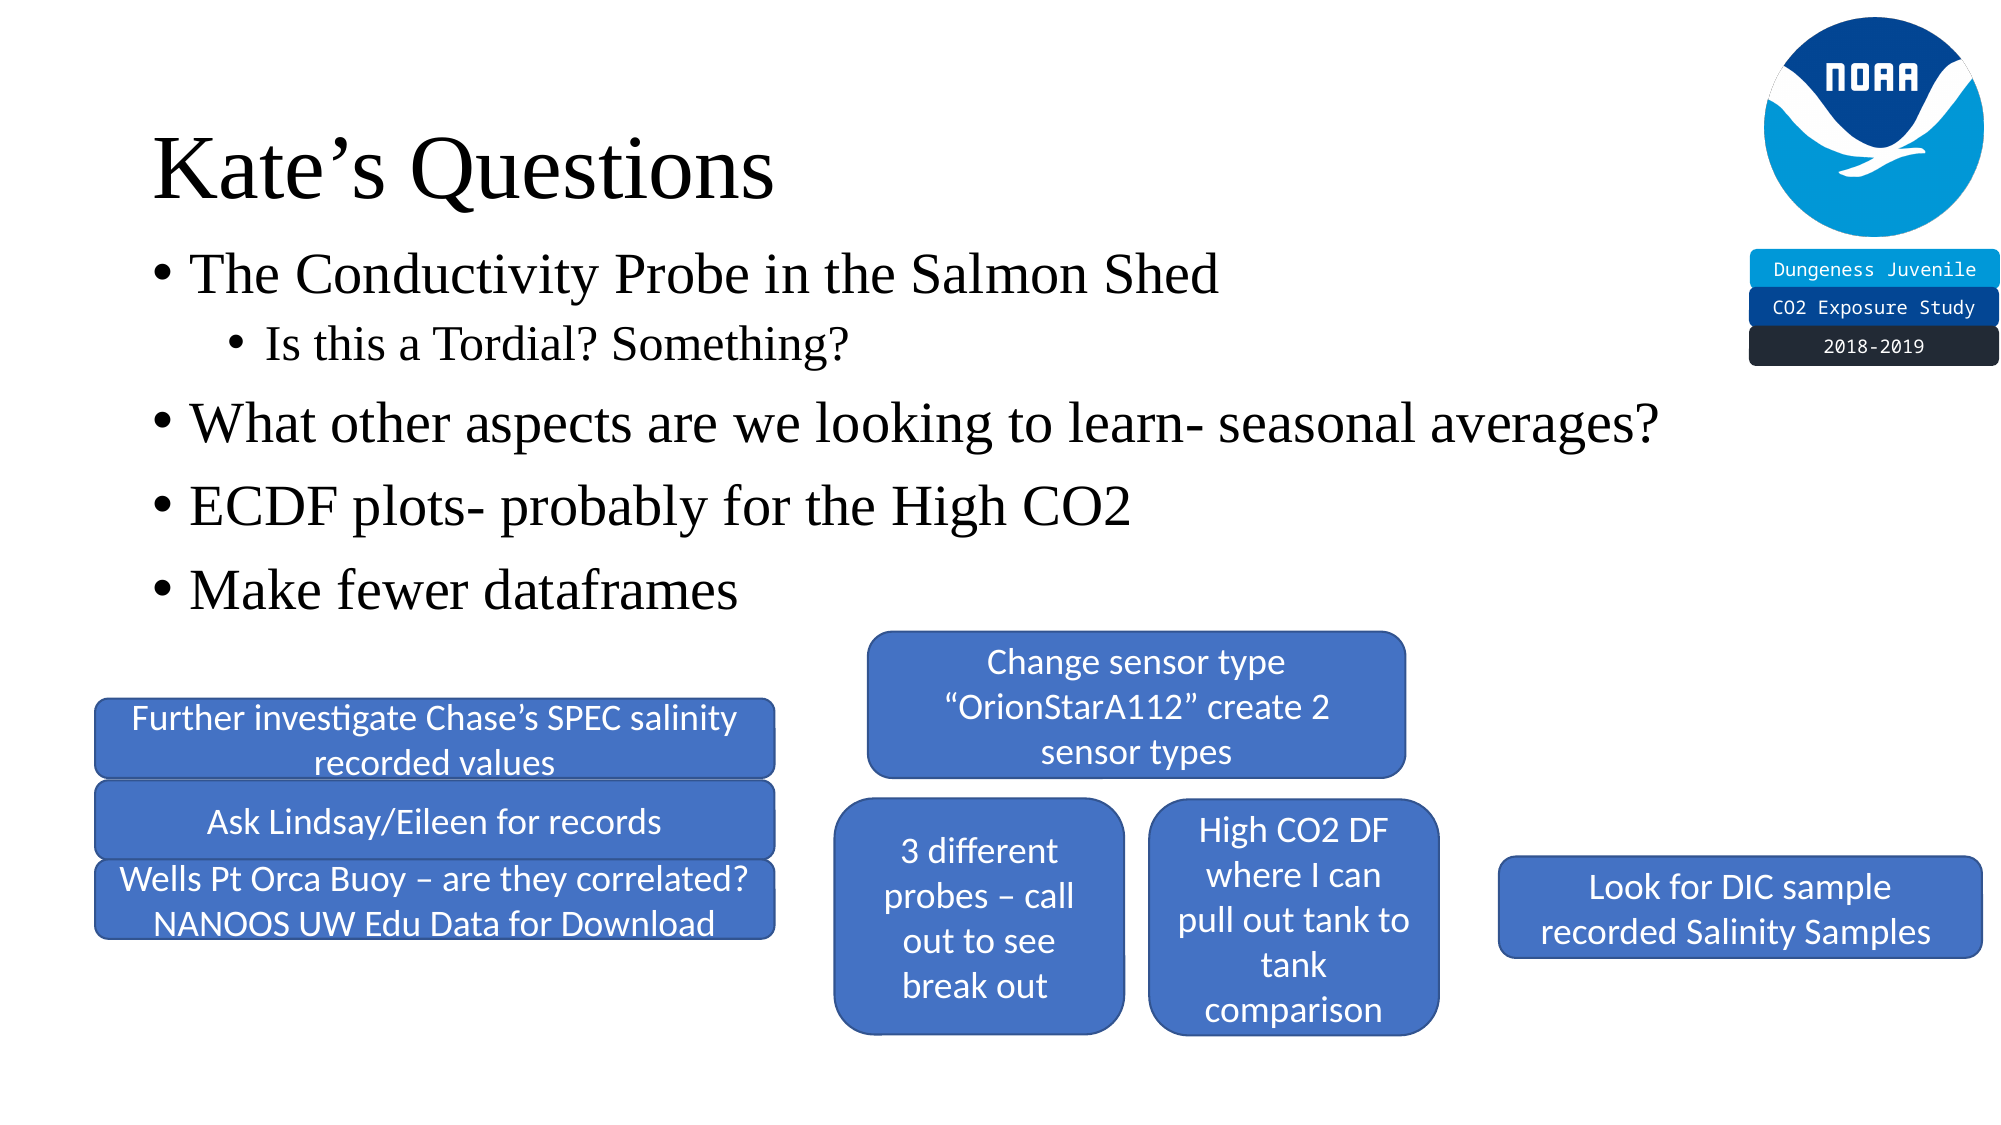

# Kate’s Questions
The Conductivity Probe in the Salmon Shed
Is this a Tordial? Something?
What other aspects are we looking to learn- seasonal averages?
ECDF plots- probably for the High CO2
Make fewer dataframes
Change sensor type “OrionStarA112” create 2 sensor types
Further investigate Chase’s SPEC salinity recorded values
Ask Lindsay/Eileen for records
3 different probes – call out to see break out
High CO2 DF where I can pull out tank to tank comparison
Look for DIC sample recorded Salinity Samples
Wells Pt Orca Buoy – are they correlated?
NANOOS UW Edu Data for Download